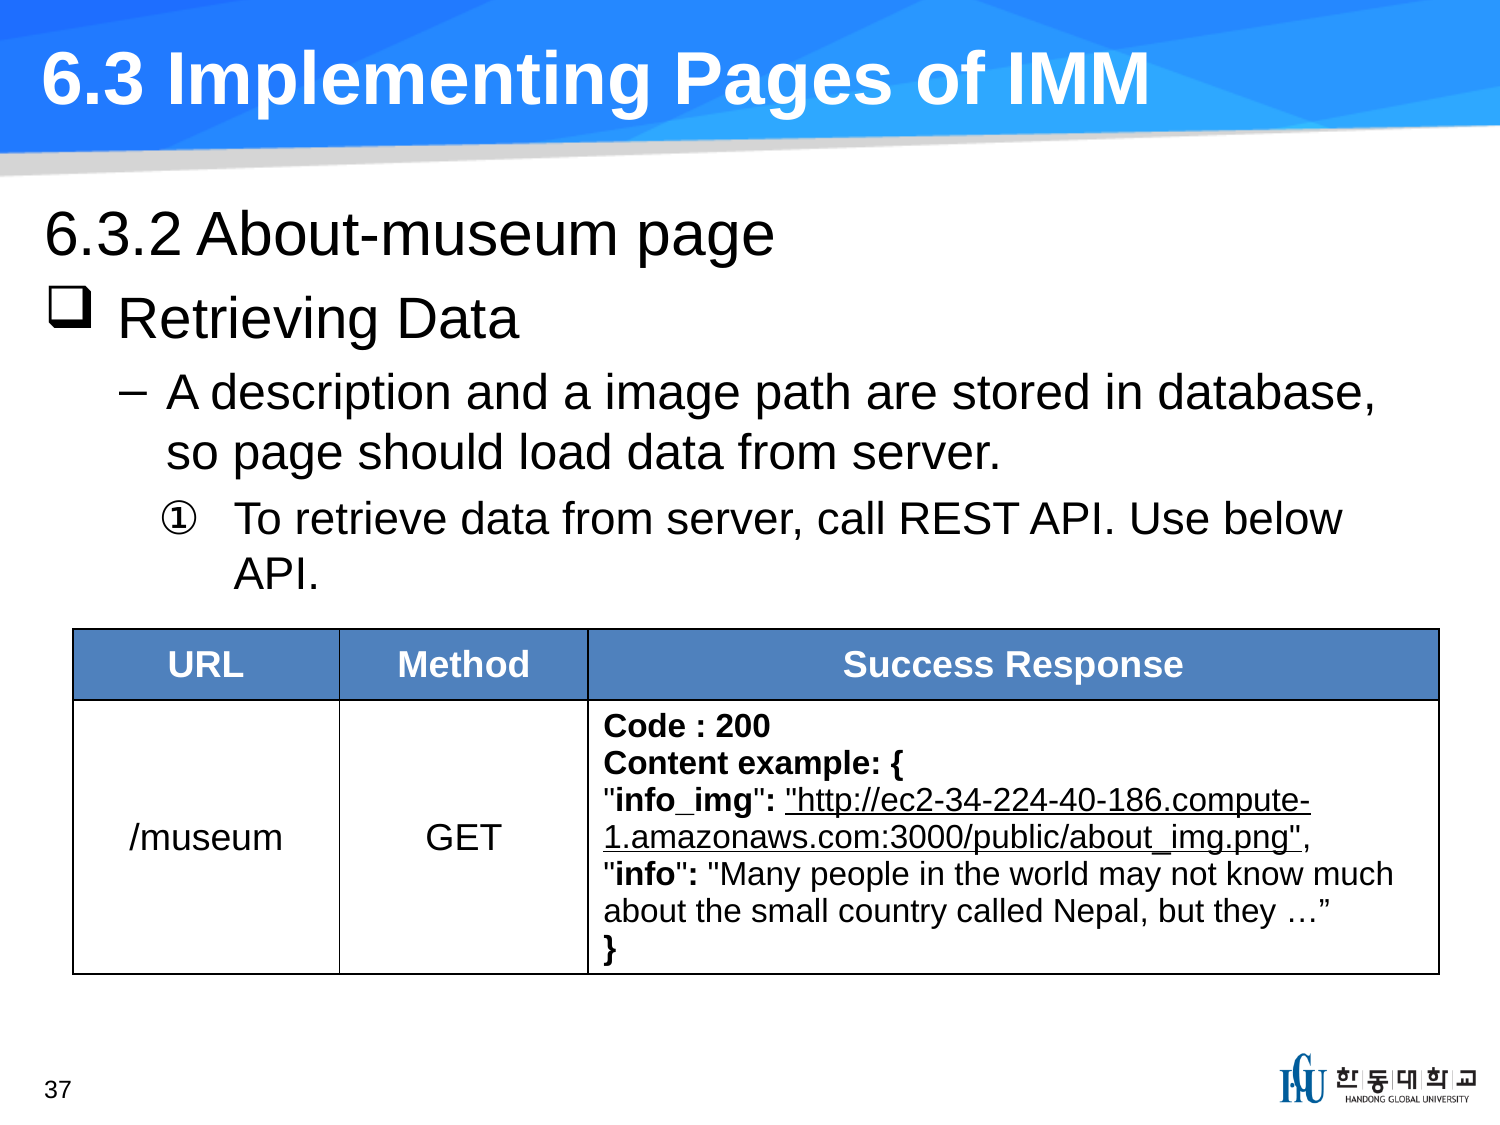

# 6.3 Implementing Pages of IMM
6.3.2 About-museum page
Retrieving Data
A description and a image path are stored in database, so page should load data from server.
To retrieve data from server, call REST API. Use below API.
| URL | Method | Success Response |
| --- | --- | --- |
| /museum | GET | Code : 200 Content example: { "info\_img": "http://ec2-34-224-40-186.compute-1.amazonaws.com:3000/public/about\_img.png", "info": "Many people in the world may not know much about the small country called Nepal, but they …” } |
37